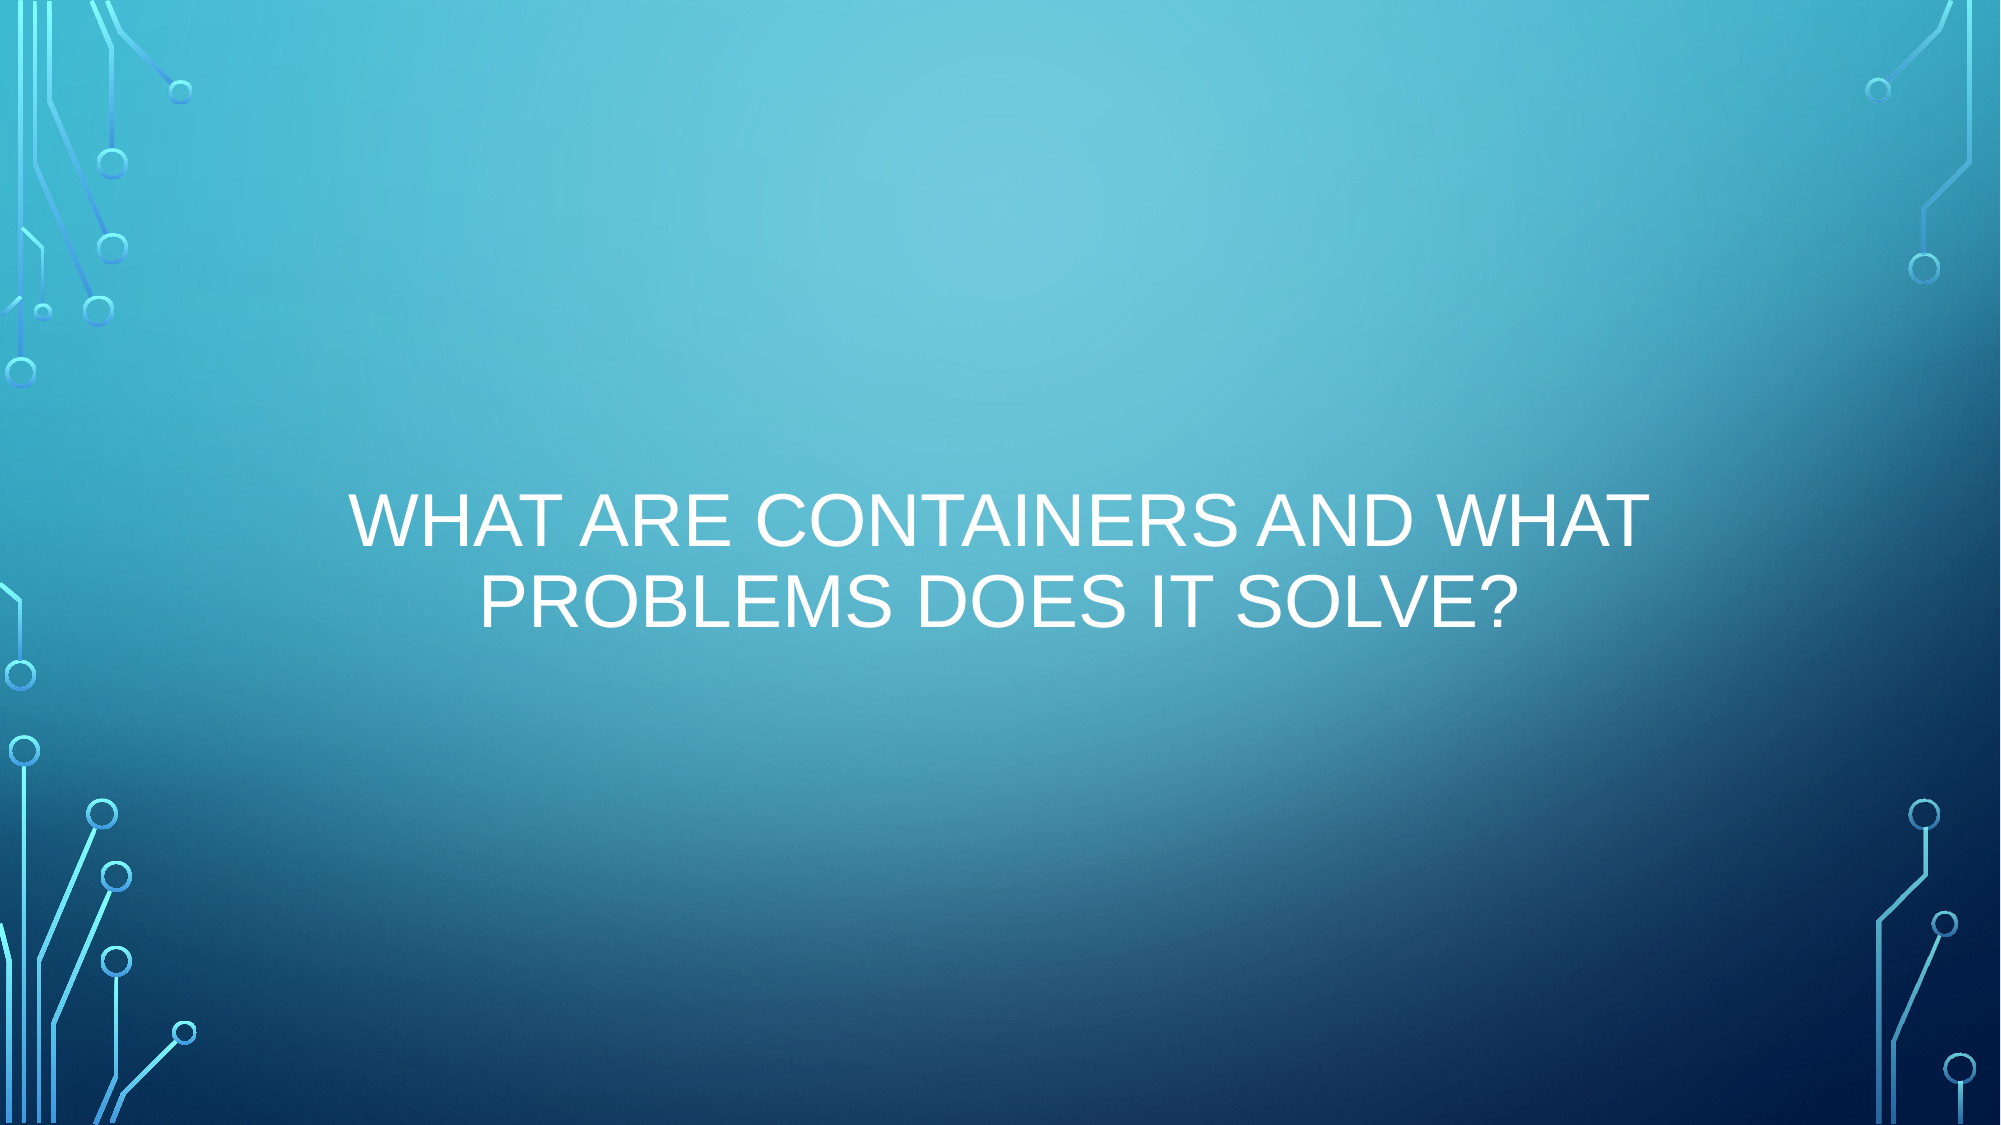

# What are containers and what problems does it solve?